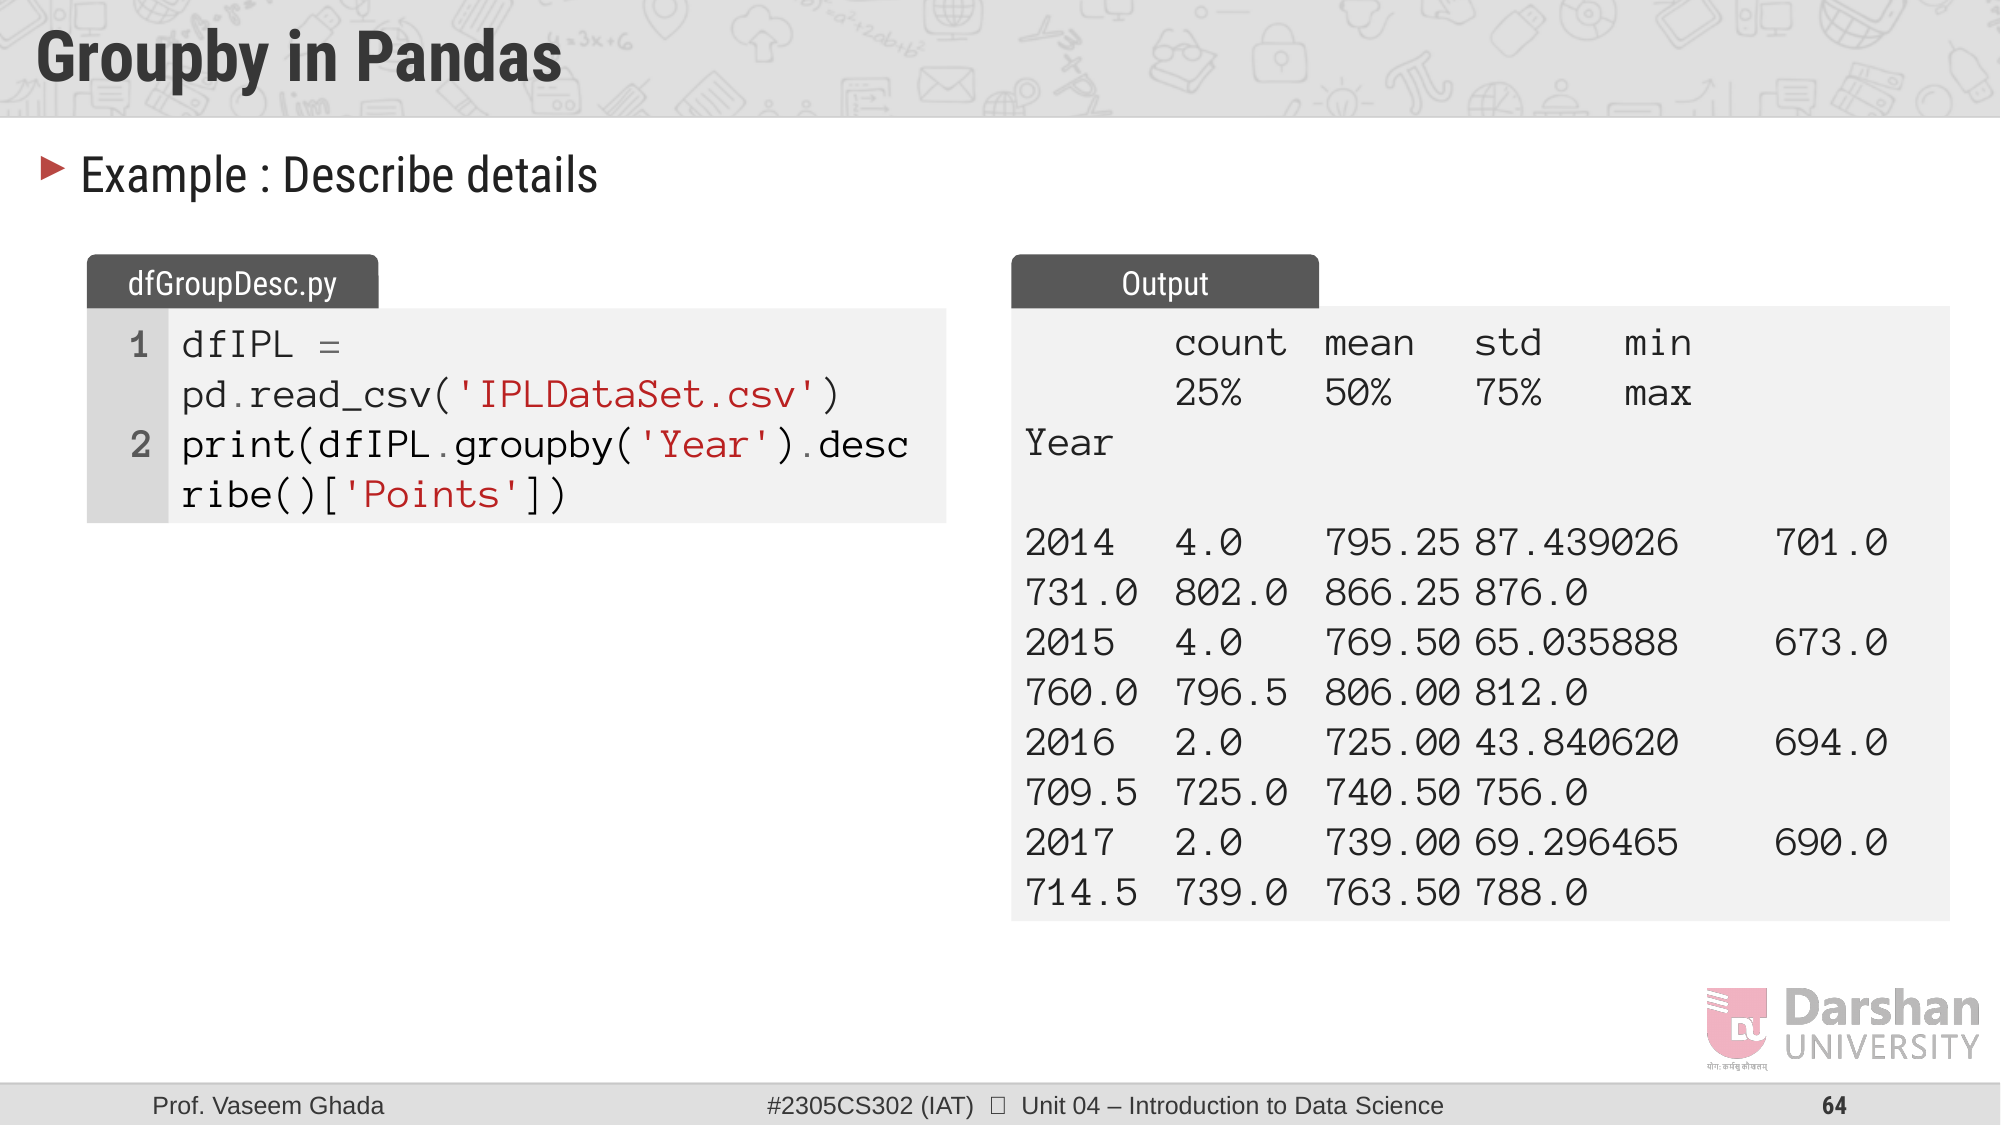

# Groupby in Pandas
Example : Describe details
dfGroupDesc.py
Output
	count	mean	std	min
	25%	50%	75%	max
Year
2014	4.0	795.25	87.439026	701.0	731.0	802.0	866.25	876.0
2015	4.0	769.50	65.035888	673.0	760.0	796.5	806.00	812.0
2016	2.0	725.00	43.840620	694.0	709.5	725.0	740.50	756.0
2017	2.0	739.00	69.296465	690.0	714.5	739.0	763.50	788.0
1

2

dfIPL = pd.read_csv('IPLDataSet.csv')
print(dfIPL.groupby('Year').describe()['Points'])